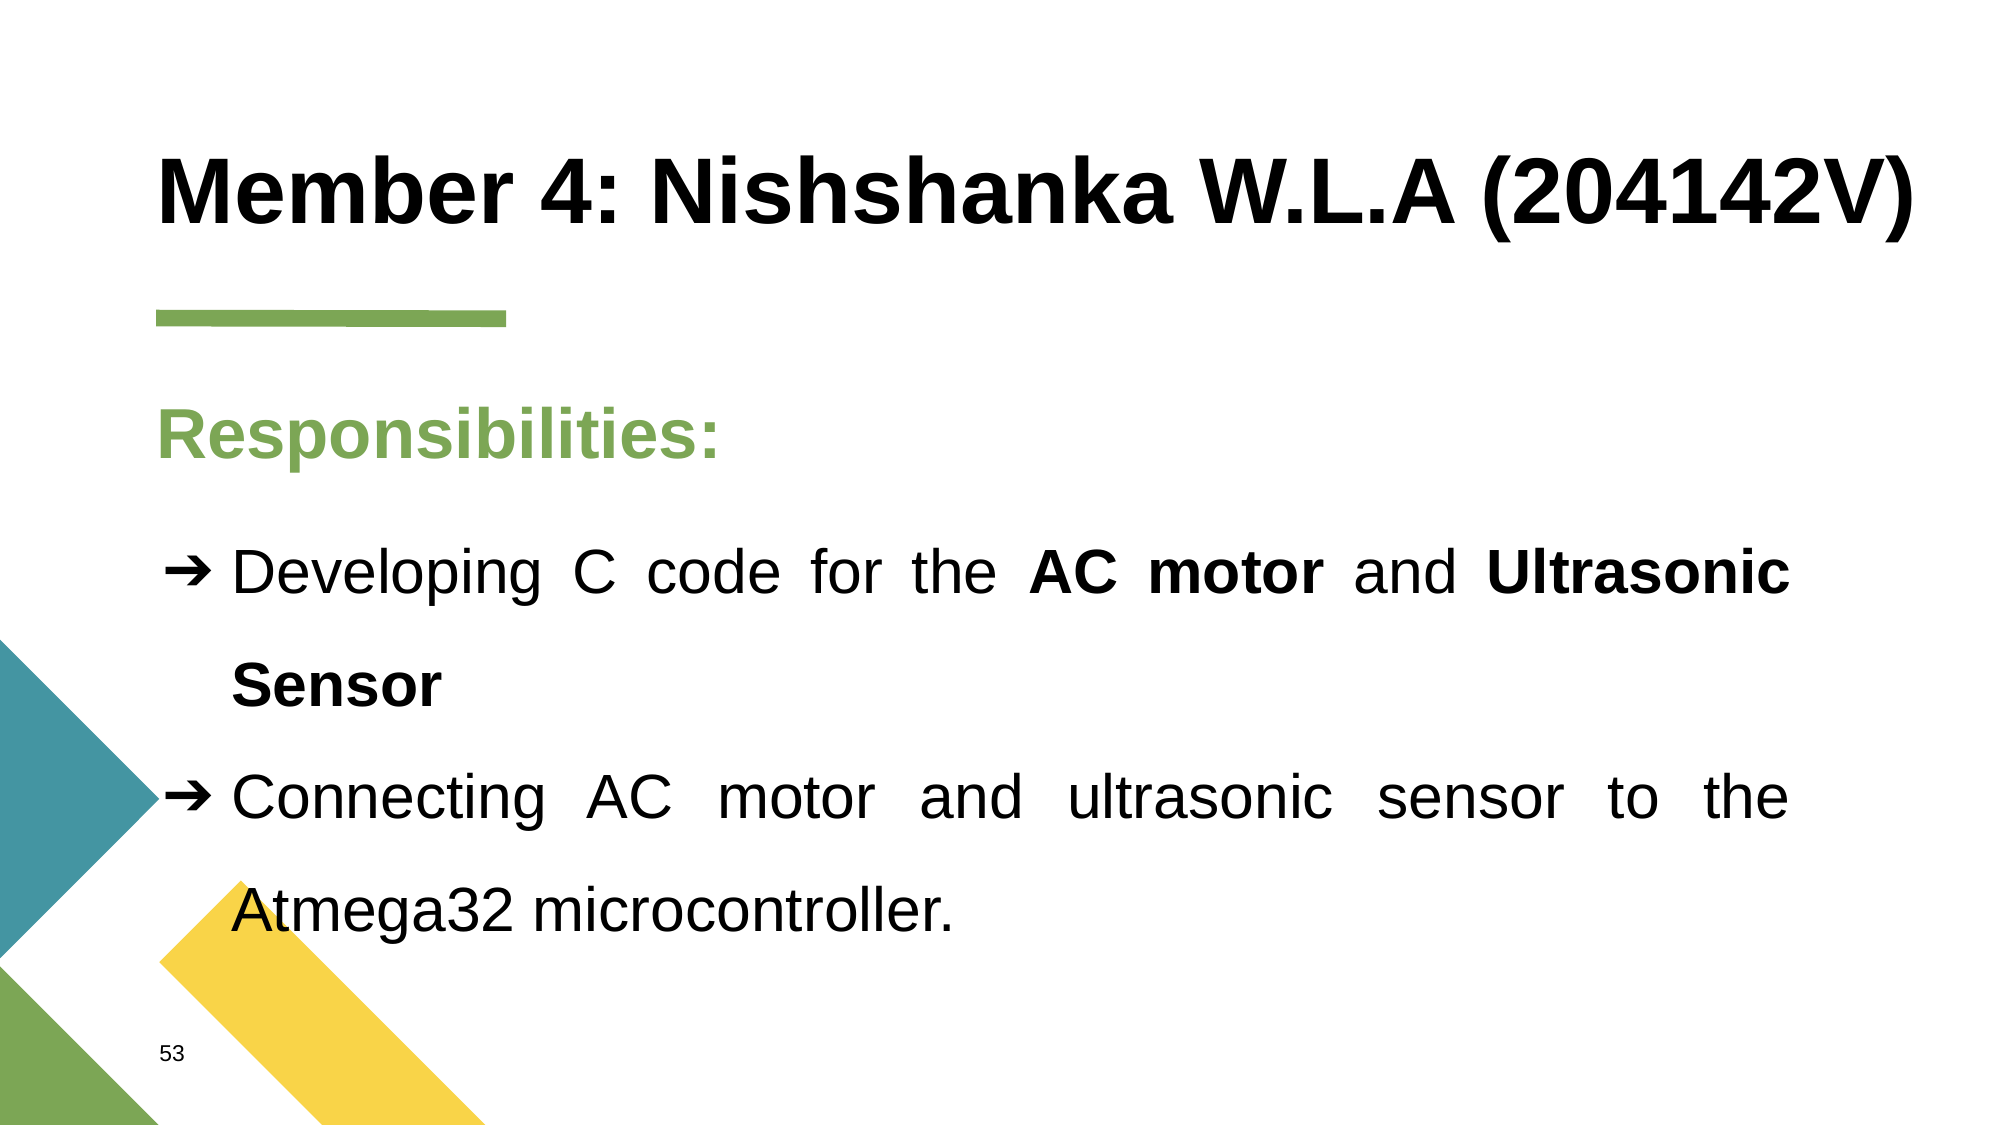

# Member 4: Nishshanka W.L.A (204142V)
Responsibilities:
Developing C code for the AC motor and Ultrasonic Sensor
Connecting AC motor and ultrasonic sensor to the Atmega32 microcontroller.

53